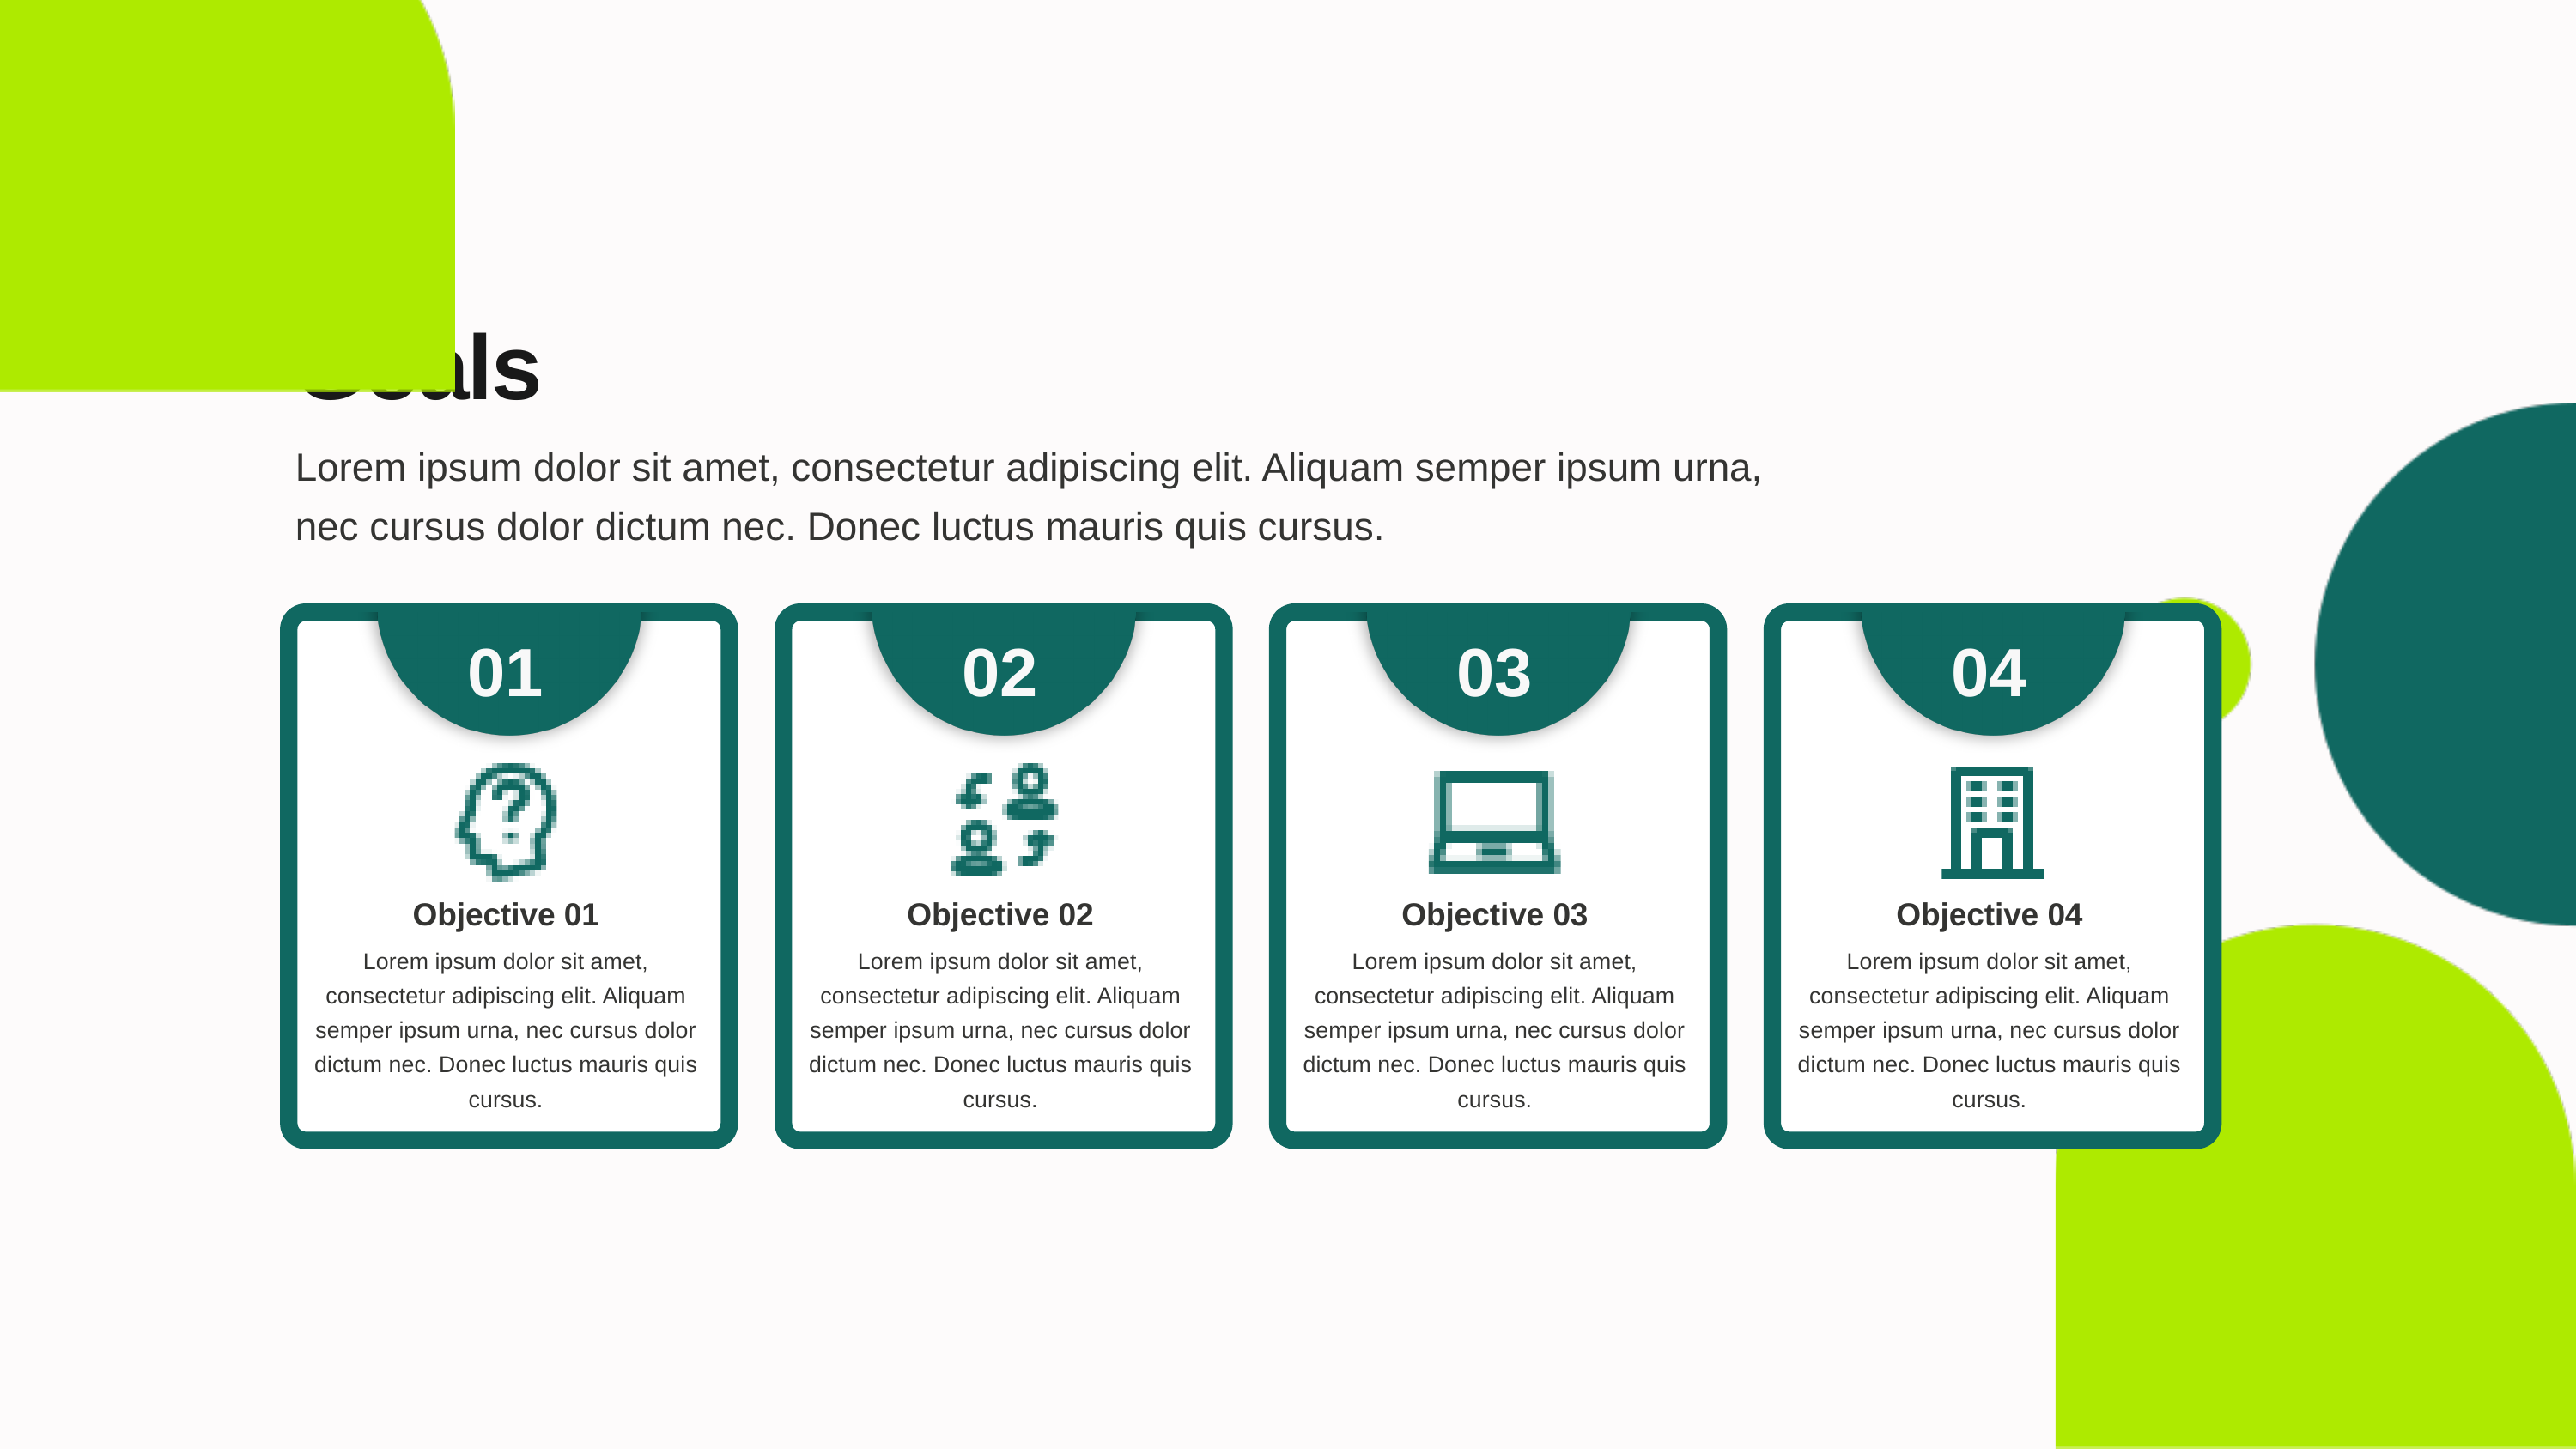

Goals

Lorem ipsum dolor sit amet, consectetur adipiscing elit. Aliquam semper ipsum urna, nec cursus dolor dictum nec. Donec luctus mauris quis cursus.

01
02
03
04

Objective 01
Objective 02
Objective 03
Objective 04
Lorem ipsum dolor sit amet, consectetur adipiscing elit. Aliquam semper ipsum urna, nec cursus dolor dictum nec. Donec luctus mauris quis cursus.
Lorem ipsum dolor sit amet, consectetur adipiscing elit. Aliquam semper ipsum urna, nec cursus dolor dictum nec. Donec luctus mauris quis cursus.
Lorem ipsum dolor sit amet, consectetur adipiscing elit. Aliquam semper ipsum urna, nec cursus dolor dictum nec. Donec luctus mauris quis cursus.
Lorem ipsum dolor sit amet, consectetur adipiscing elit. Aliquam semper ipsum urna, nec cursus dolor dictum nec. Donec luctus mauris quis cursus.